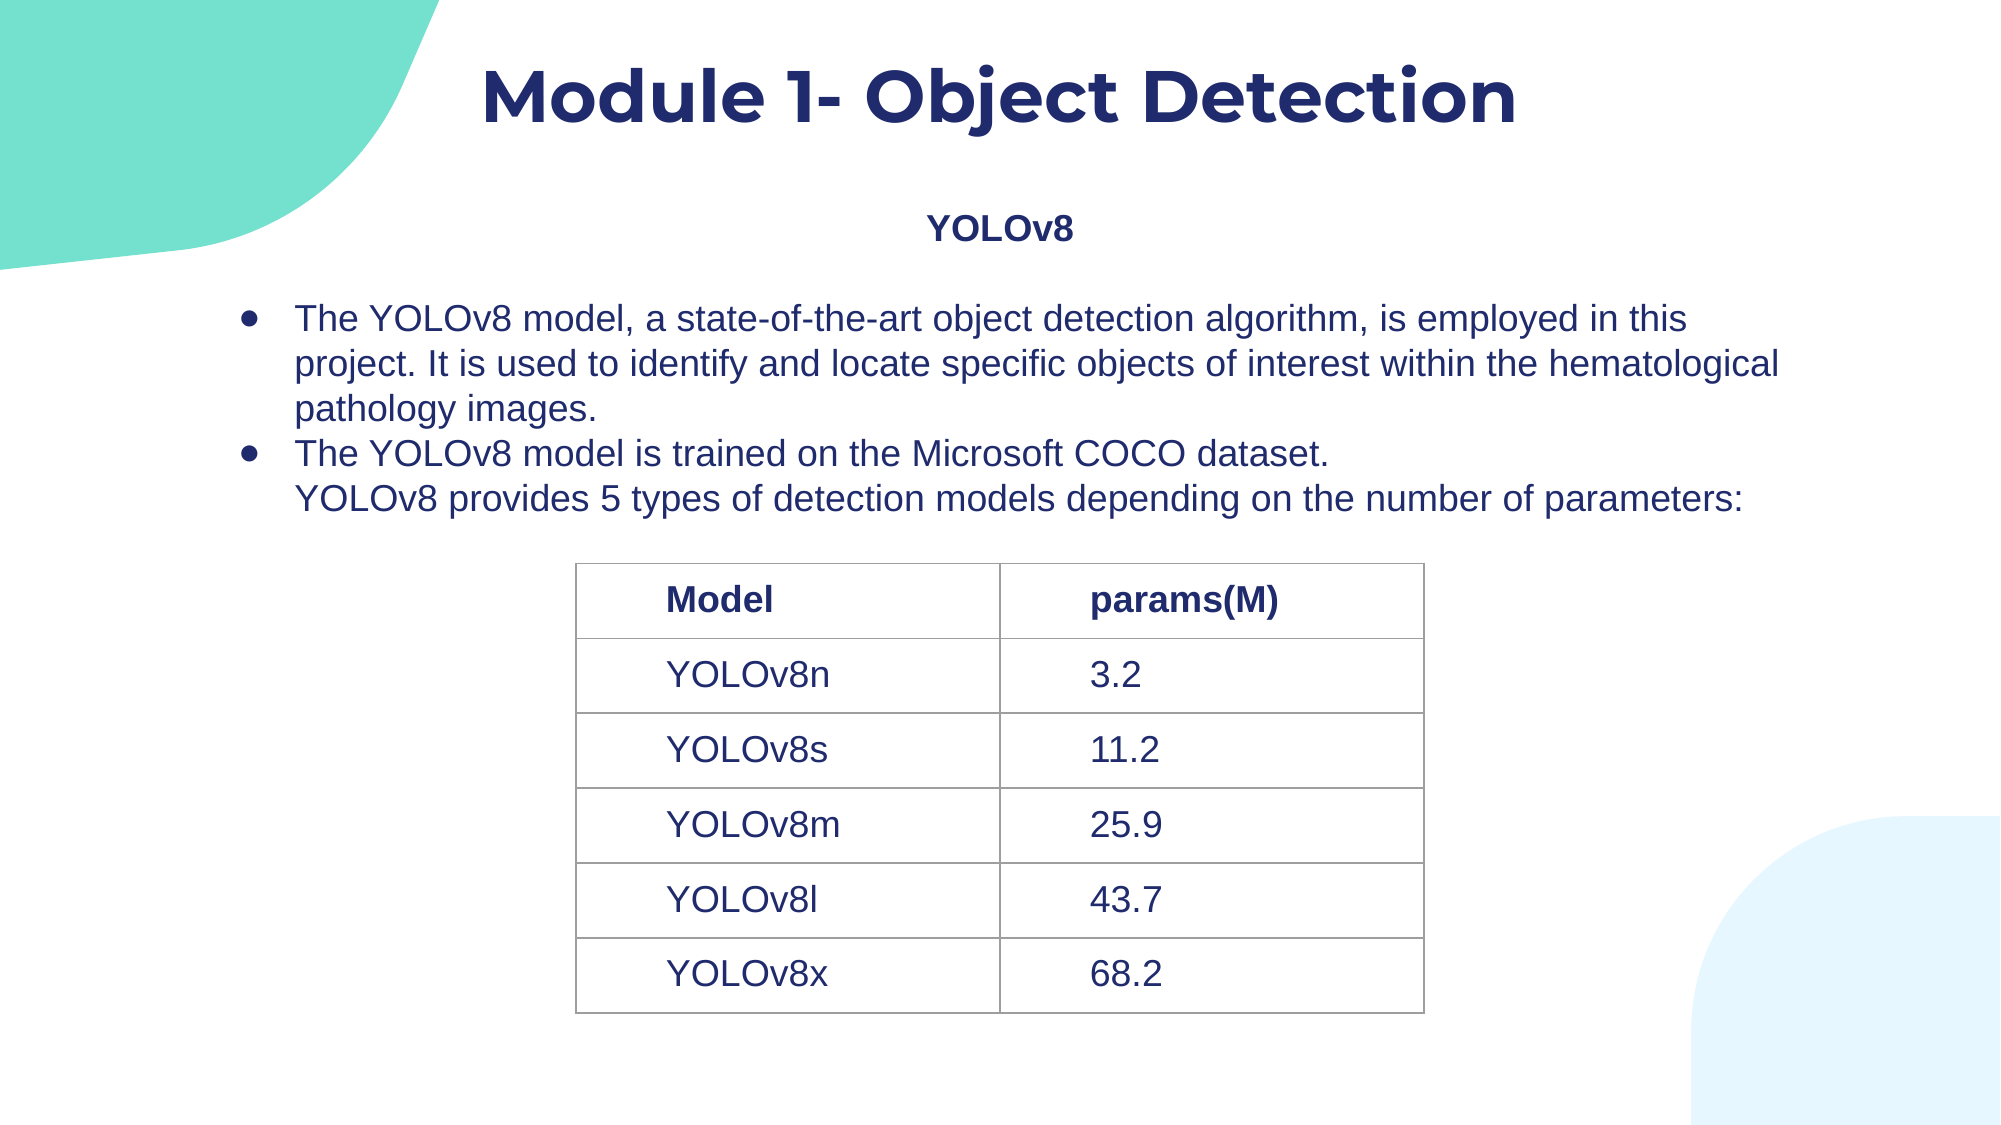

Module 1- Object Detection
YOLOv8

The YOLOv8 model, a state-of-the-art object detection algorithm, is employed in this project. It is used to identify and locate specific objects of interest within the hematological pathology images.
The YOLOv8 model is trained on the Microsoft COCO dataset.
YOLOv8 provides 5 types of detection models depending on the number of parameters:
| Model | params(M) |
| --- | --- |
| YOLOv8n | 3.2 |
| YOLOv8s | 11.2 |
| YOLOv8m | 25.9 |
| YOLOv8l | 43.7 |
| YOLOv8x | 68.2 |